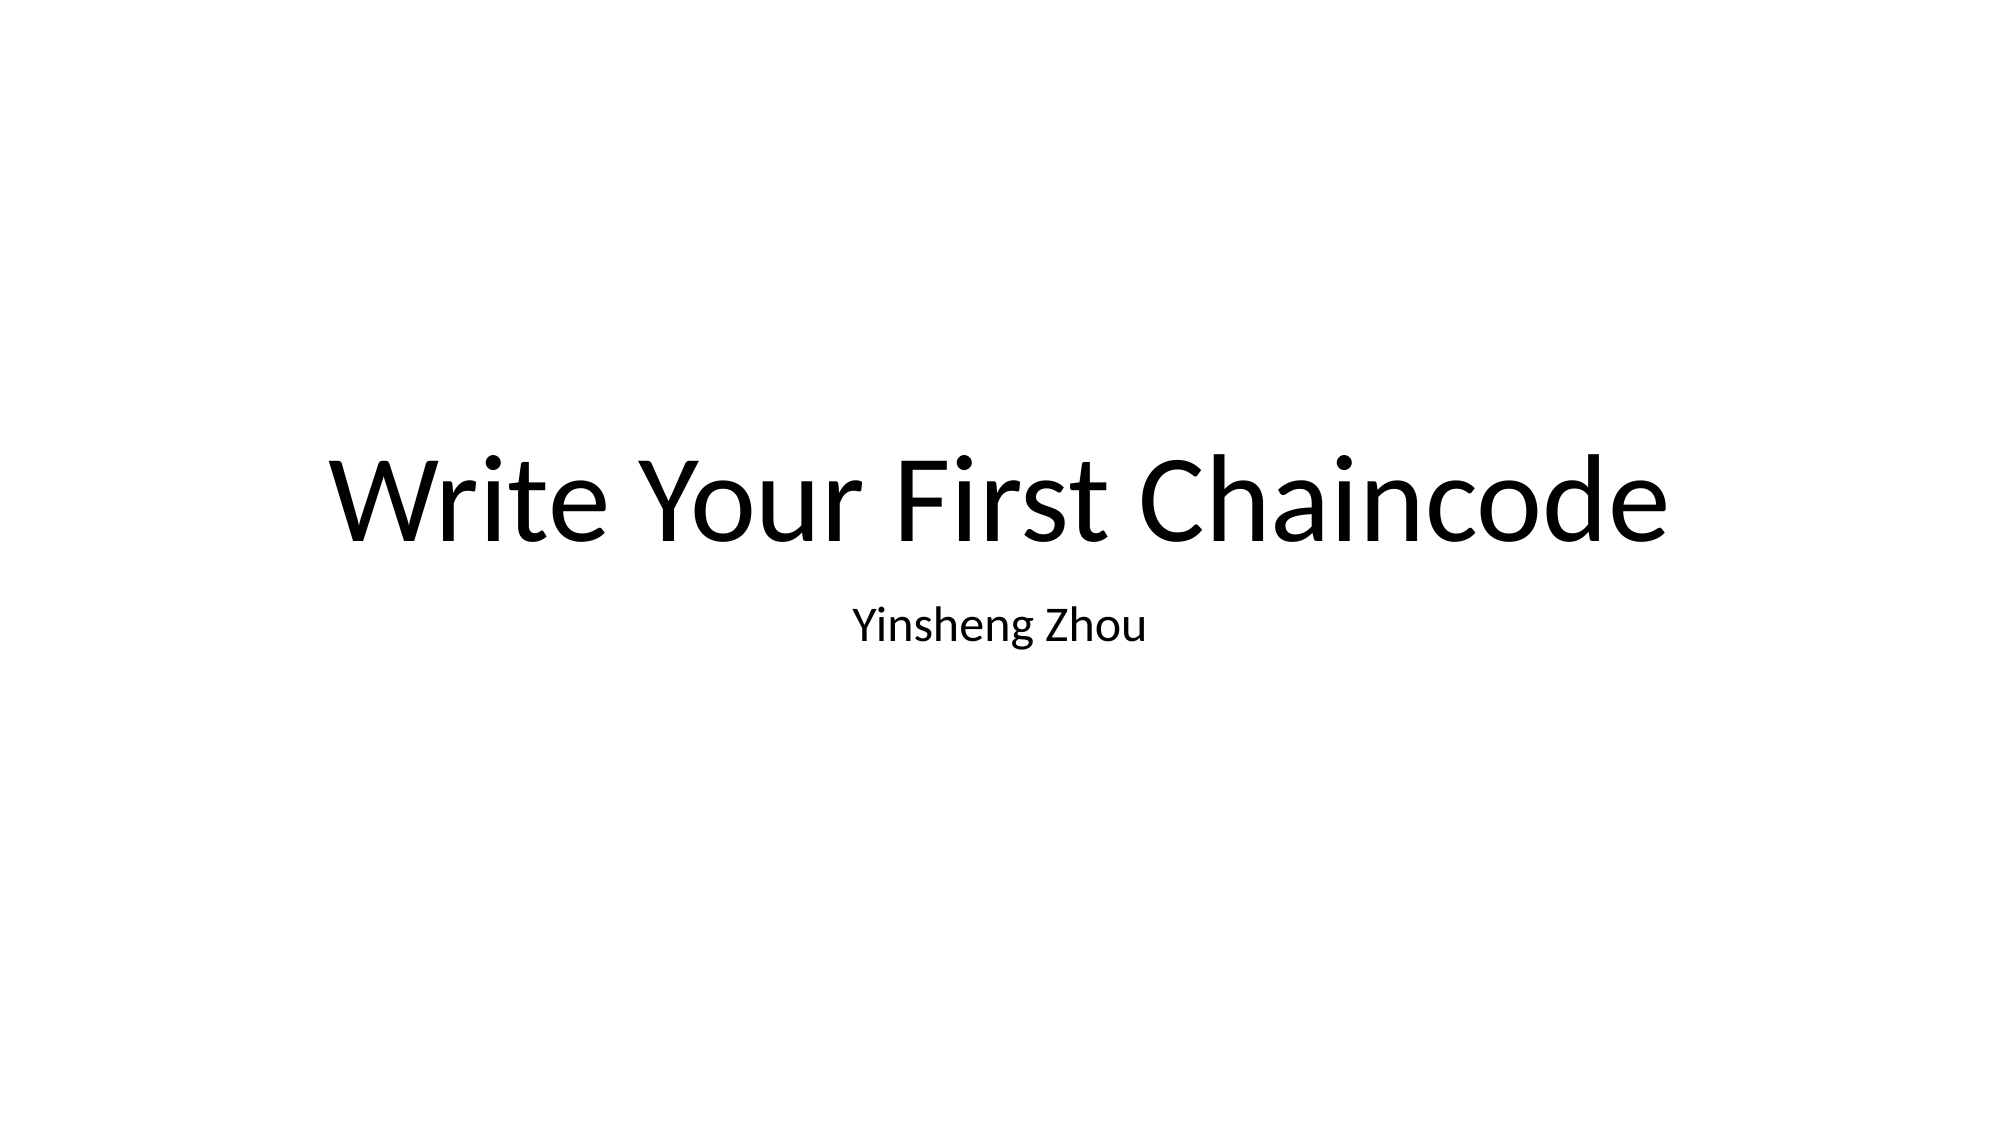

# Write Your First Chaincode
Yinsheng Zhou